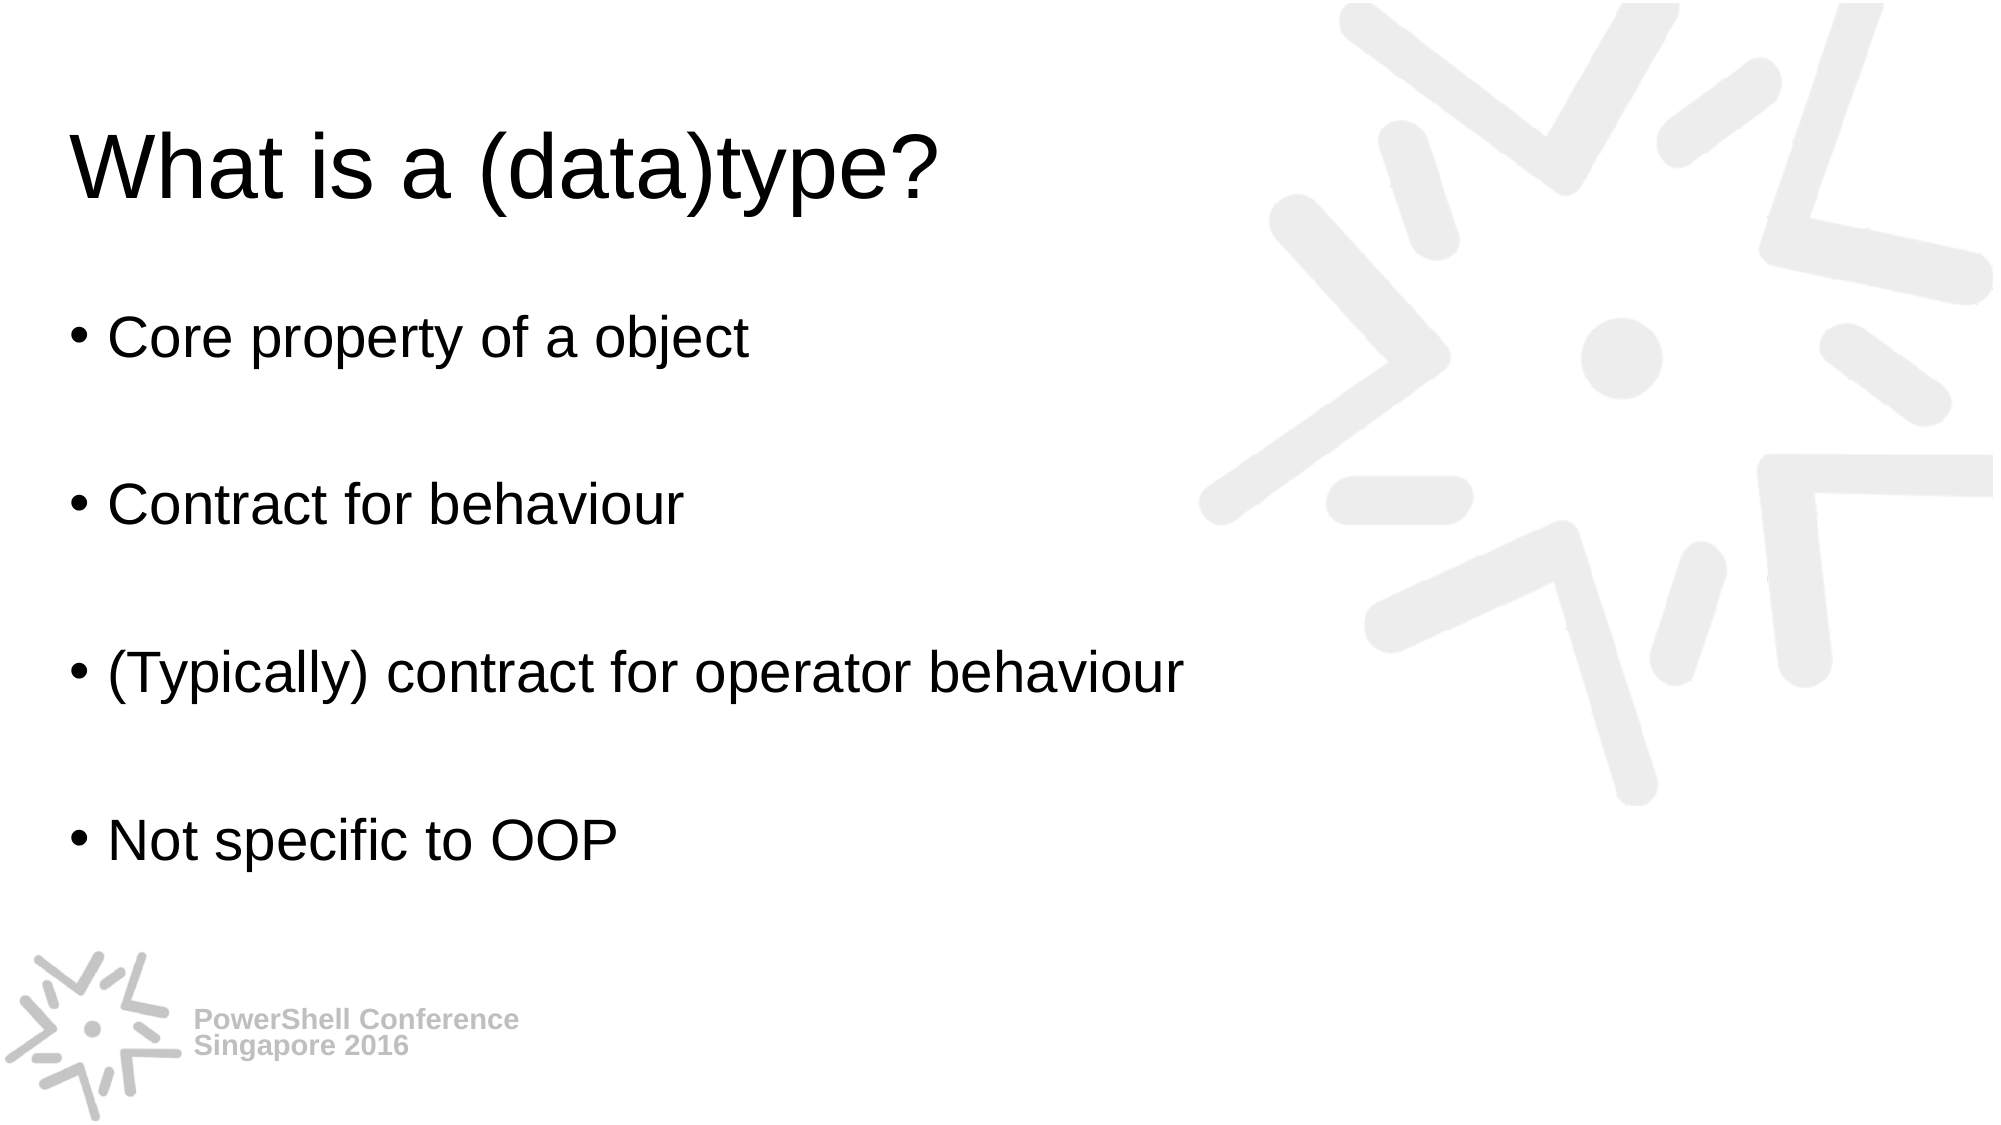

# What is a (data)type?
Core property of a object

Contract for behaviour

(Typically) contract for operator behaviour

Not specific to OOP